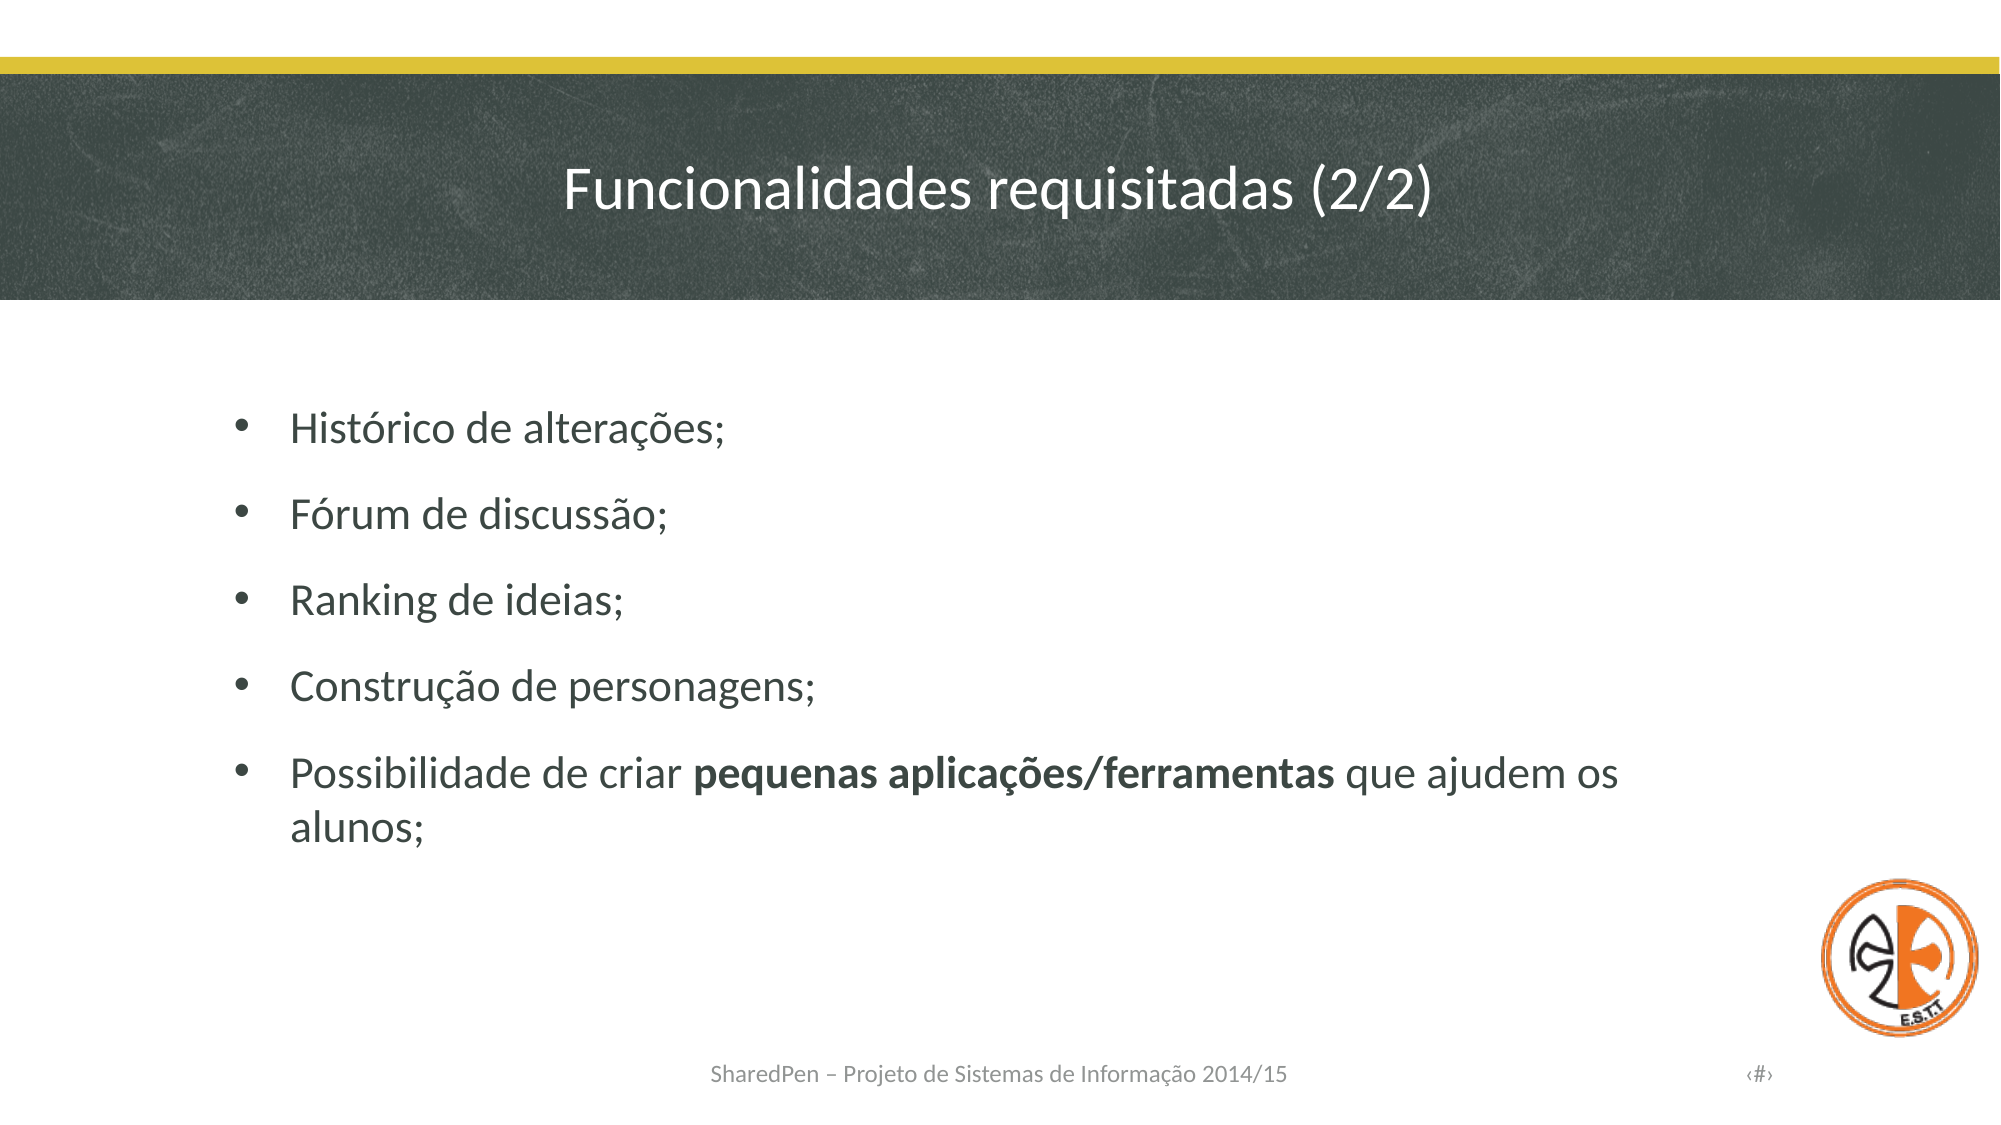

# Funcionalidades requisitadas (2/2)
Histórico de alterações;
Fórum de discussão;
Ranking de ideias;
Construção de personagens;
Possibilidade de criar pequenas aplicações/ferramentas que ajudem os alunos;

SharedPen – Projeto de Sistemas de Informação 2014/15
‹#›